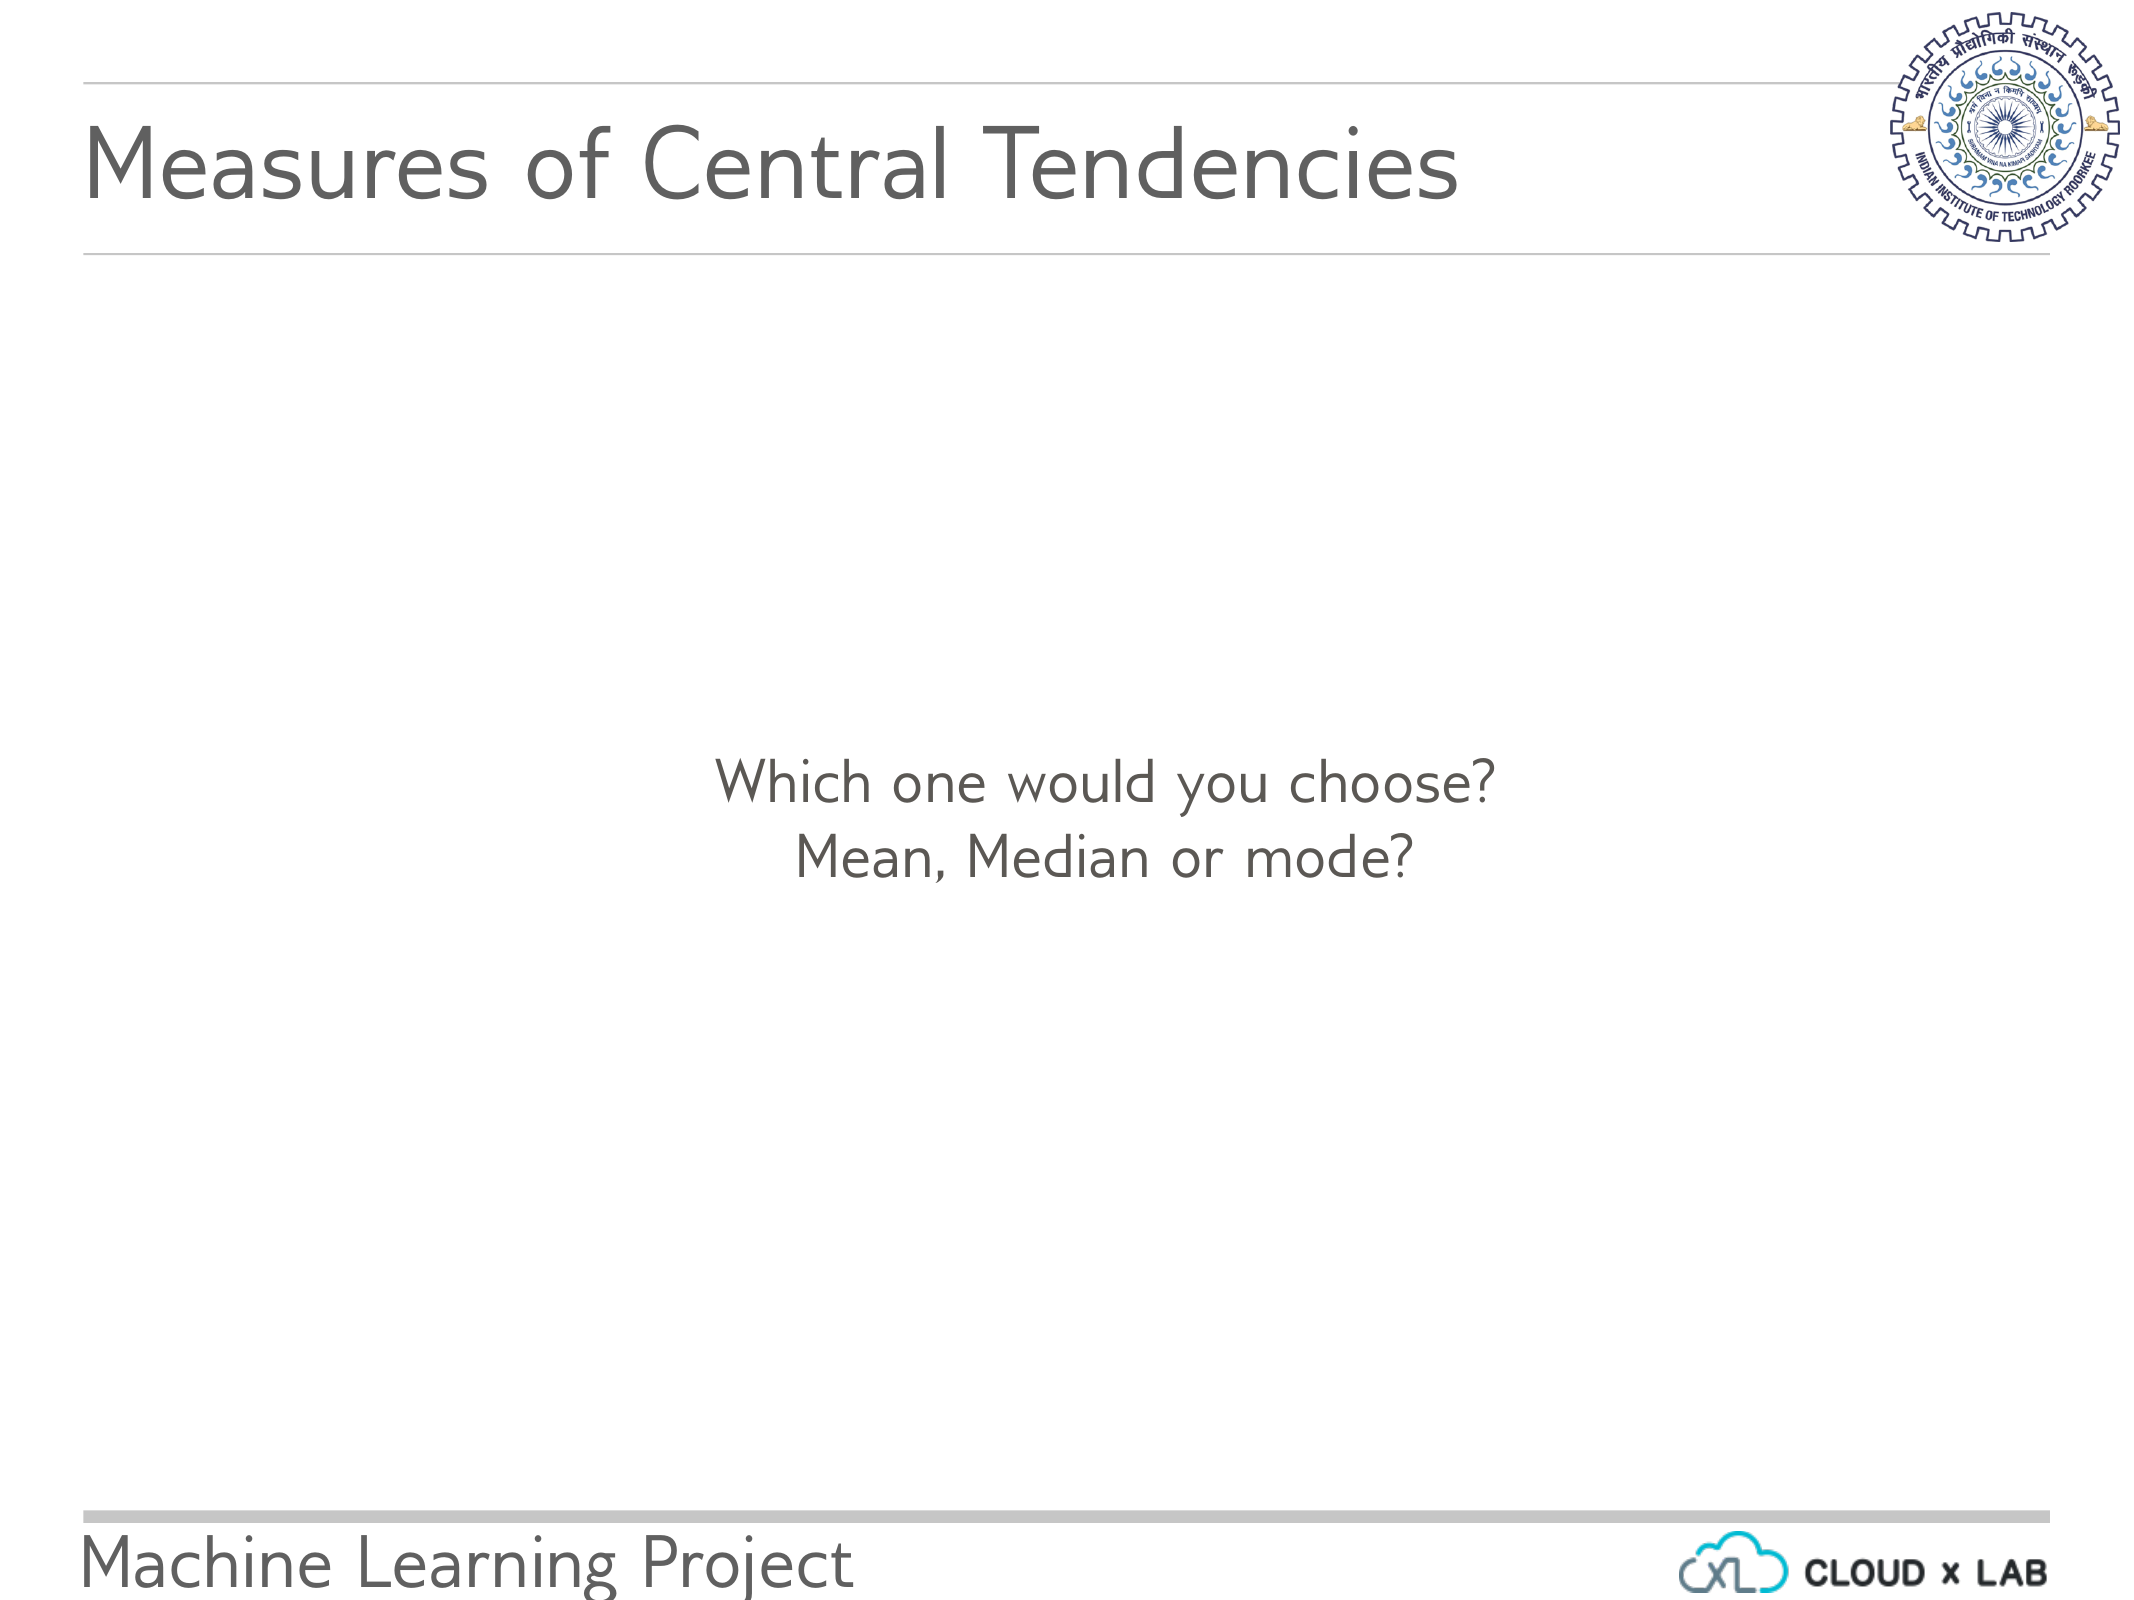

Measures of Central Tendencies
Which one would you choose?
Mean, Median or mode?